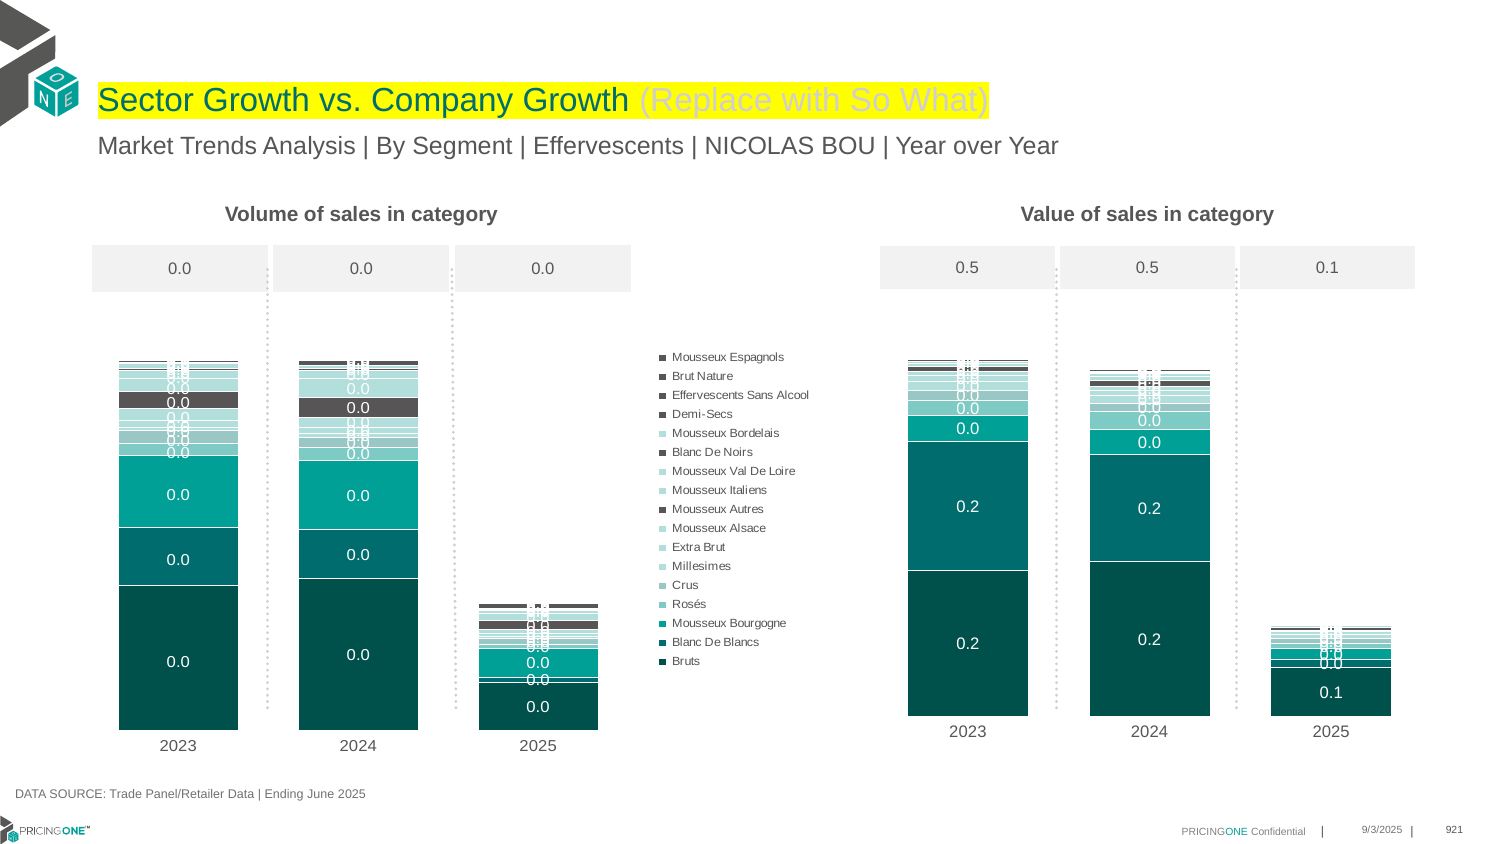

# Sector Growth vs. Company Growth (Replace with So What)
Market Trends Analysis | By Segment | Effervescents | NICOLAS BOU | Year over Year
| Value of sales in category |  |  |
| --- | --- | --- |
| 0.5 | 0.5 | 0.1 |
| Volume of sales in category |  |  |
| --- | --- | --- |
| 0.0 | 0.0 | 0.0 |

### Chart

| Category | Bruts | Blanc De Blancs | Mousseux Bourgogne | Rosés | Crus | Millesimes | Extra Brut | Mousseux Alsace | Mousseux Autres | Mousseux Italiens | Mousseux Val De Loire | Blanc De Noirs | Mousseux Bordelais | Demi-Secs | Effervescents Sans Alcool | Brut Nature | Mousseux Espagnols |
|---|---|---|---|---|---|---|---|---|---|---|---|---|---|---|---|---|---|
| 2023 | 0.2081 | 0.186015 | 0.036521 | 0.021937 | 0.013636 | 0.013397 | 0.007776 | 0.00696 | 0.00664 | 0.004436 | 0.003237 | 0.002212 | 0.001567 | 0.001406 | 0.001096 | 0.001092 | 7e-06 |
| 2024 | 0.220797 | 0.154001 | 0.035667 | 0.026194 | 0.011023 | 0.011617 | 0.007685 | 0.00523 | 0.008602 | 0.006556 | 0.002903 | 0.002418 | 0.001058 | 0.000649 | 0.002412 | 0.001687 | 2.8e-05 |
| 2025 | 0.069366 | 0.012317 | 0.014984 | 0.007743 | 0.006491 | 0.005622 | 0.004164 | 0.002222 | 0.004038 | 0.002533 | 0.00119 | 0.000693 | 0.000453 | 0.000185 | 0.002123 | 0.000946 | 0.0 |

### Chart

| Category | Bruts | Blanc De Blancs | Mousseux Bourgogne | Rosés | Crus | Millesimes | Extra Brut | Mousseux Alsace | Mousseux Autres | Mousseux Italiens | Mousseux Val De Loire | Blanc De Noirs | Mousseux Bordelais | Demi-Secs | Effervescents Sans Alcool | Brut Nature | Mousseux Espagnols |
|---|---|---|---|---|---|---|---|---|---|---|---|---|---|---|---|---|---|
| 2023 | 0.00401 | 0.001627 | 0.001977 | 0.000326 | 0.000356 | 0.000101 | 0.000199 | 0.000312 | 0.000478 | 0.000347 | 0.00024 | 5.1e-05 | 0.000127 | 2.8e-05 | 6.9e-05 | 1.9e-05 | 1e-06 |
| 2024 | 0.004205 | 0.001351 | 0.001912 | 0.000375 | 0.000275 | 0.0001 | 0.000184 | 0.000253 | 0.000553 | 0.000544 | 0.000203 | 5.7e-05 | 8.6e-05 | 1.5e-05 | 0.000142 | 2.3e-05 | 4e-06 |
| 2025 | 0.001334 | 0.000146 | 0.000794 | 0.000122 | 0.000165 | 4.9e-05 | 9.4e-05 | 0.000105 | 0.000235 | 0.000205 | 7.8e-05 | 1.5e-05 | 3.6e-05 | 5e-06 | 0.000131 | 1.7e-05 | 0.0 |
DATA SOURCE: Trade Panel/Retailer Data | Ending June 2025

9/3/2025
921